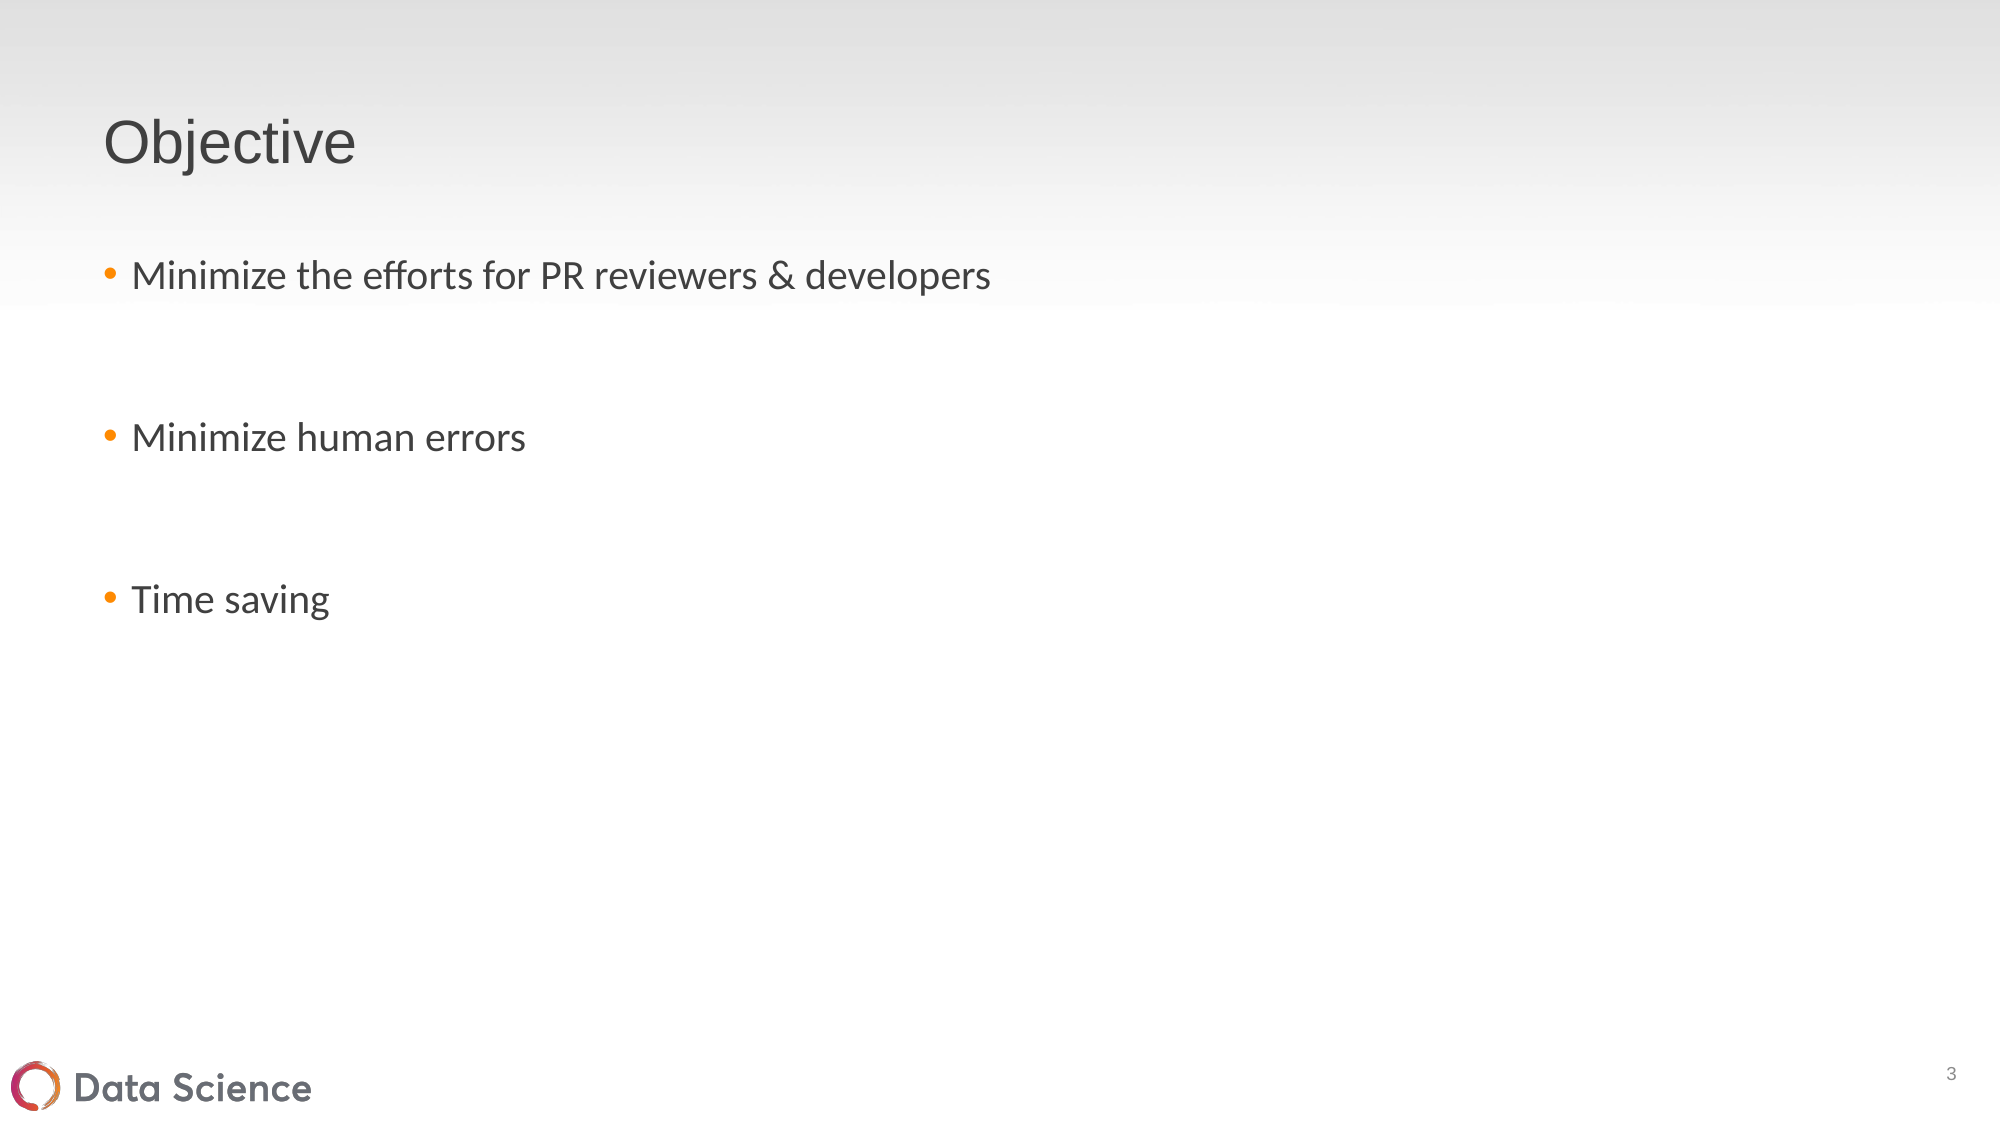

# Objective
Minimize the efforts for PR reviewers & developers

Minimize human errors

Time saving

3